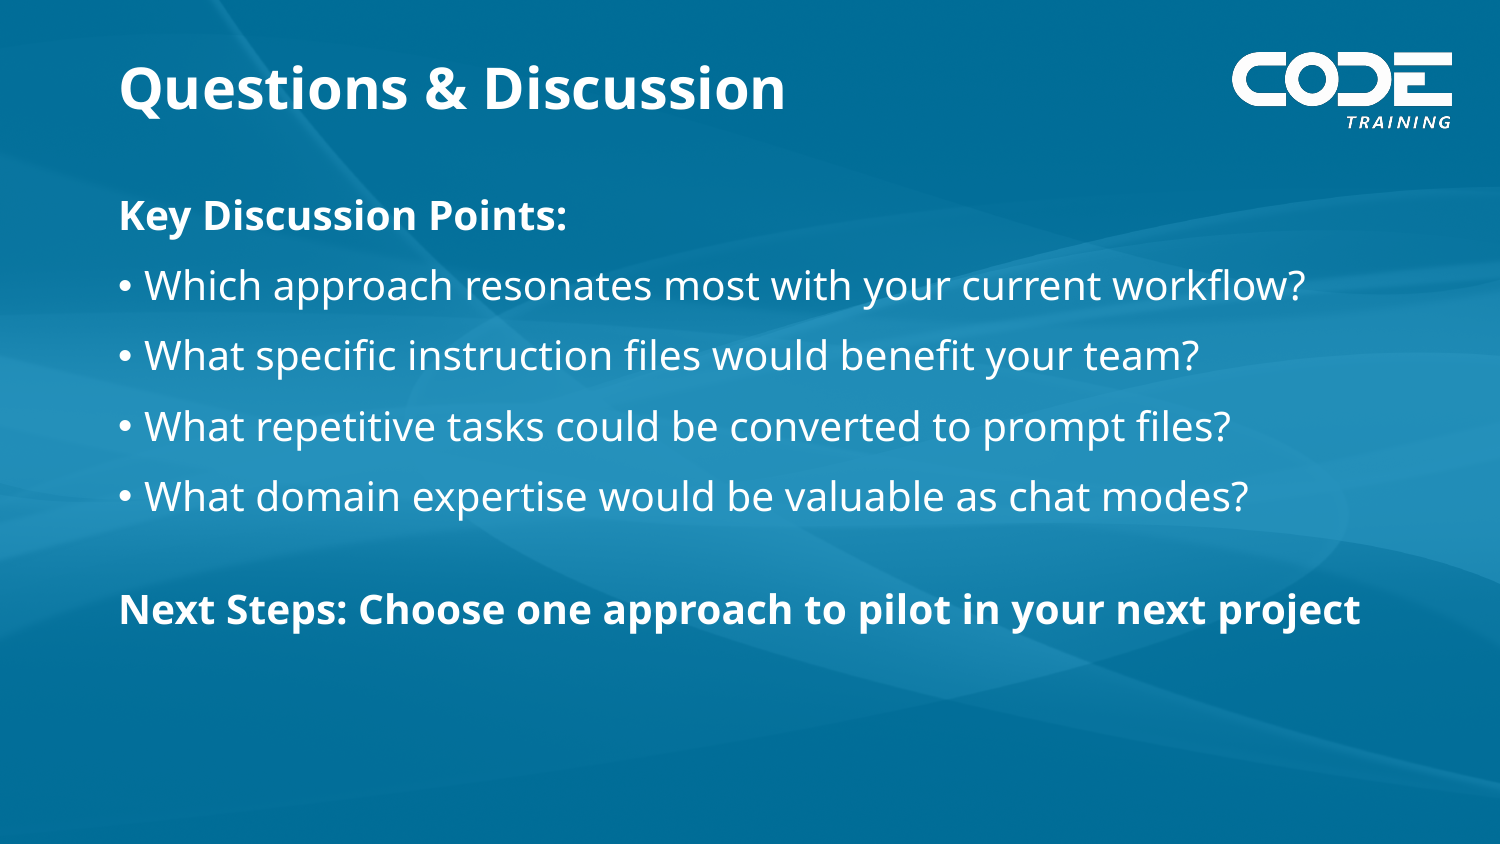

# Questions & Discussion
Key Discussion Points:
Which approach resonates most with your current workflow?
What specific instruction files would benefit your team?
What repetitive tasks could be converted to prompt files?
What domain expertise would be valuable as chat modes?
Next Steps: Choose one approach to pilot in your next project